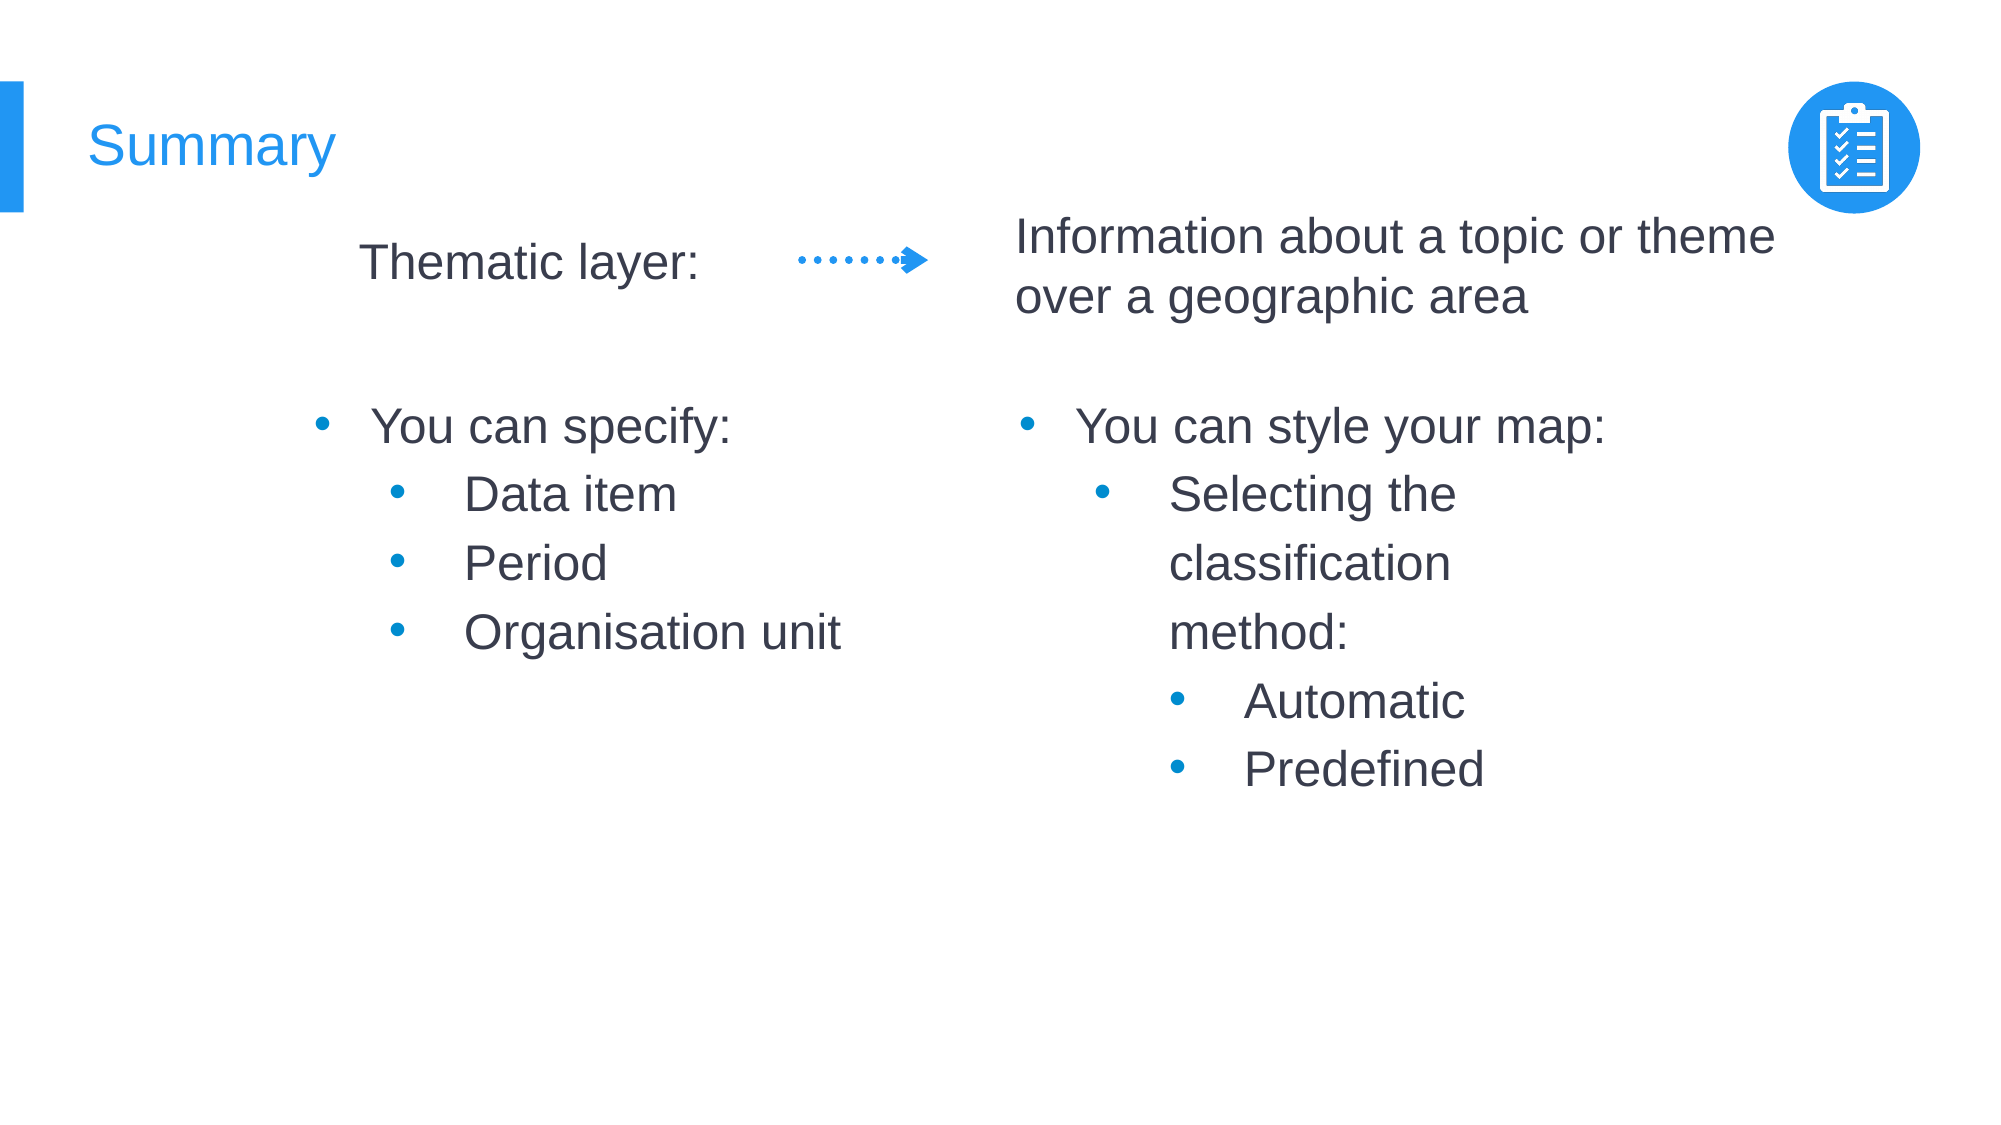

# Summary
Information about a topic or theme over a geographic area
Thematic layer:
You can specify:
Data item
Period
Organisation unit
You can style your map:
Selecting the classification method:
Automatic
Predefined